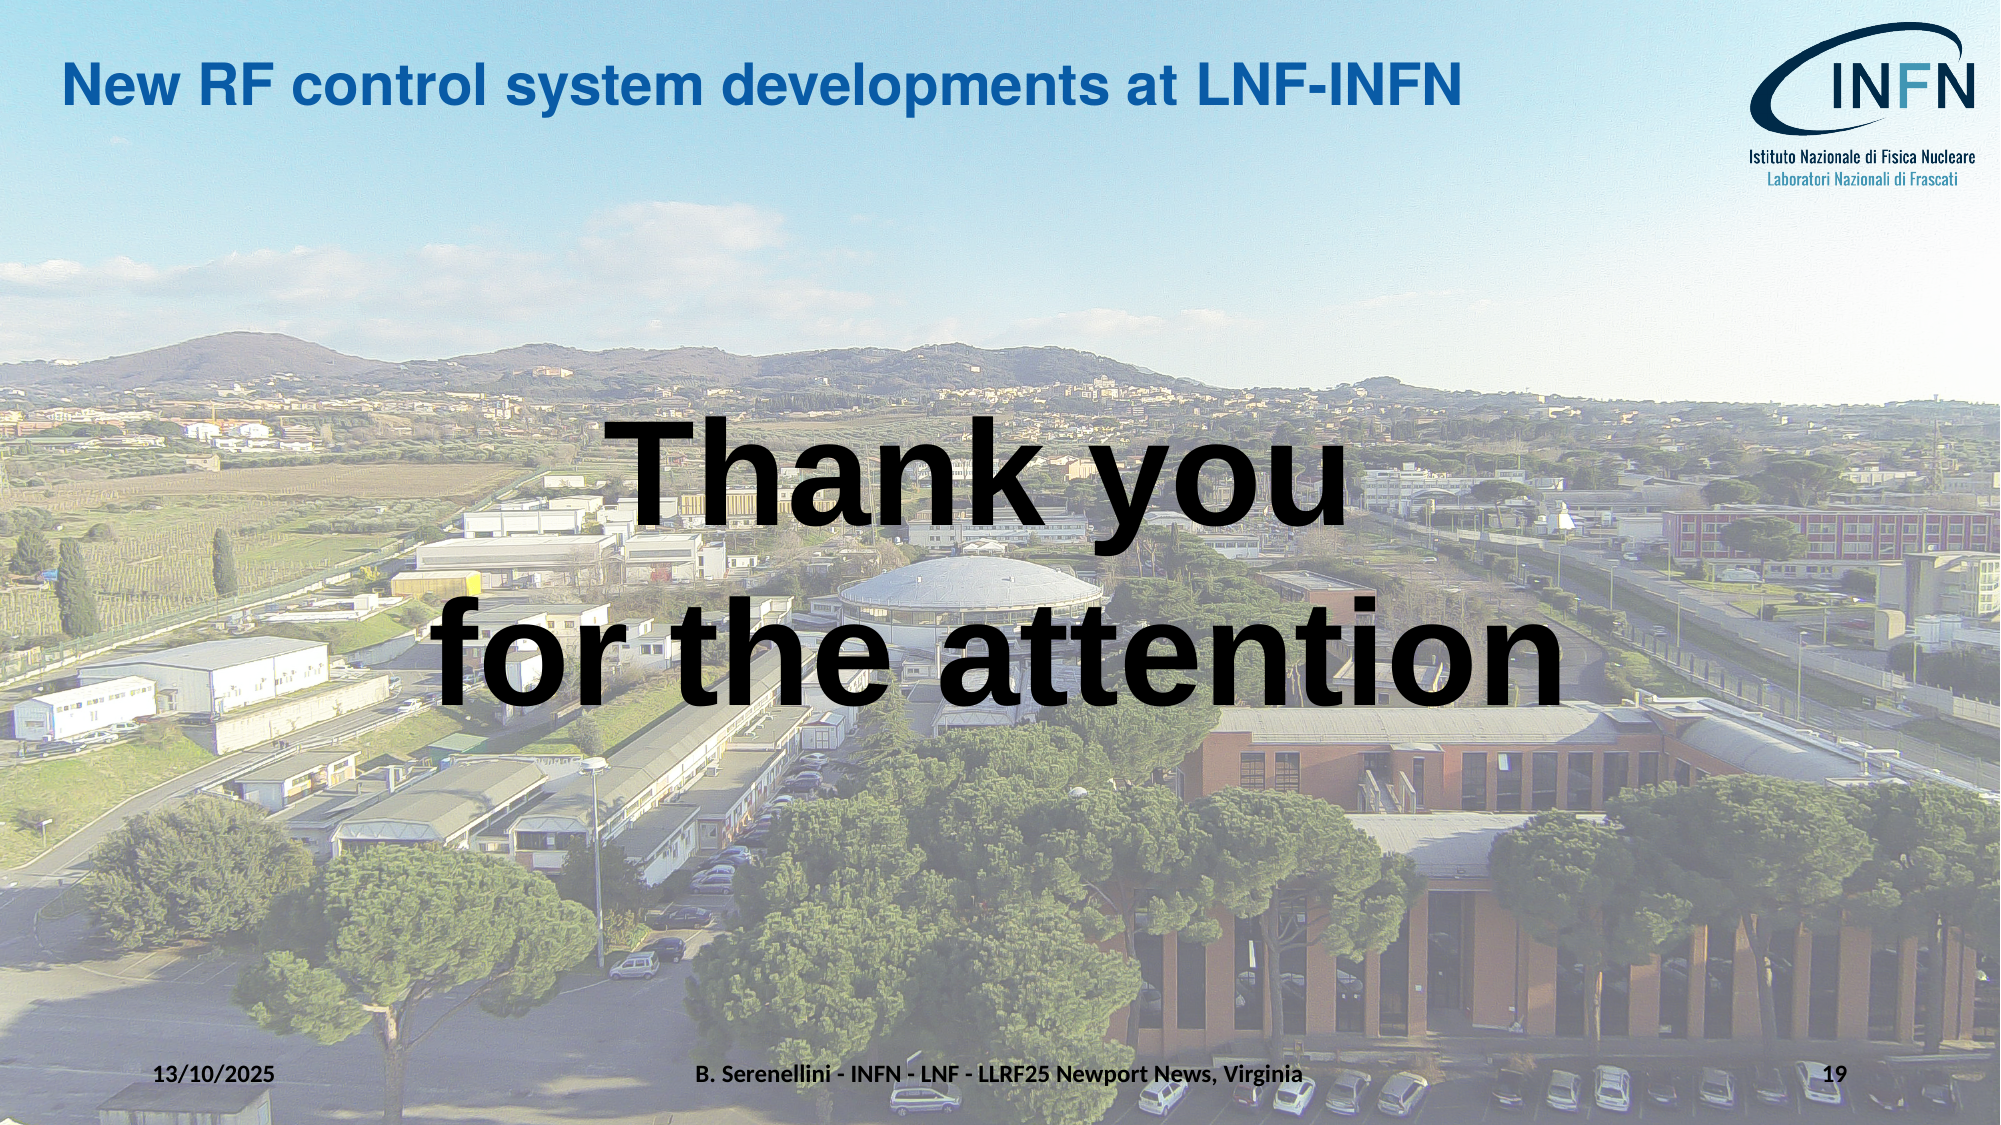

# New RF control system developments at LNF-INFN
Thank you
for the attention
13/10/2025
B. Serenellini - INFN - LNF - LLRF25 Newport News, Virginia
19